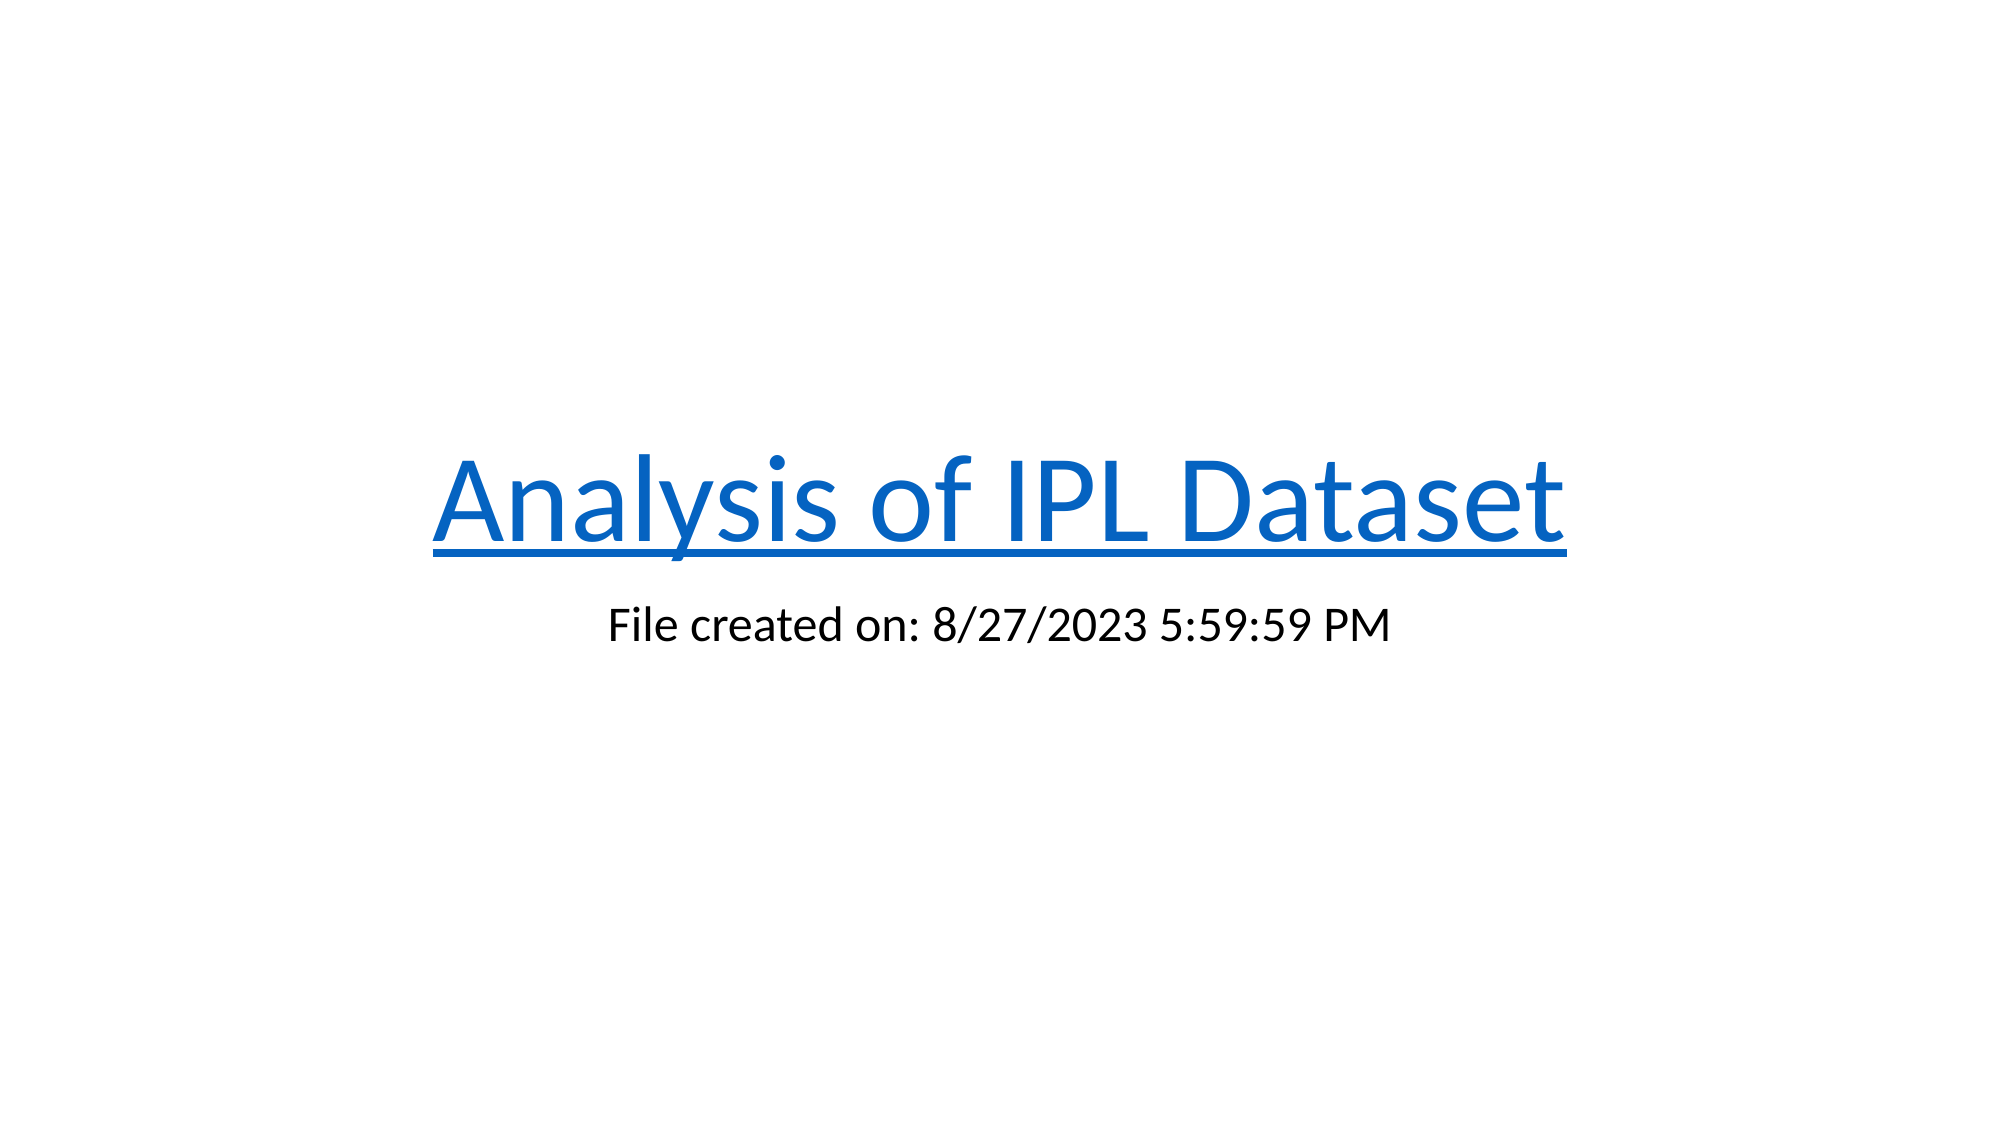

# Analysis of IPL Dataset
File created on: 8/27/2023 5:59:59 PM